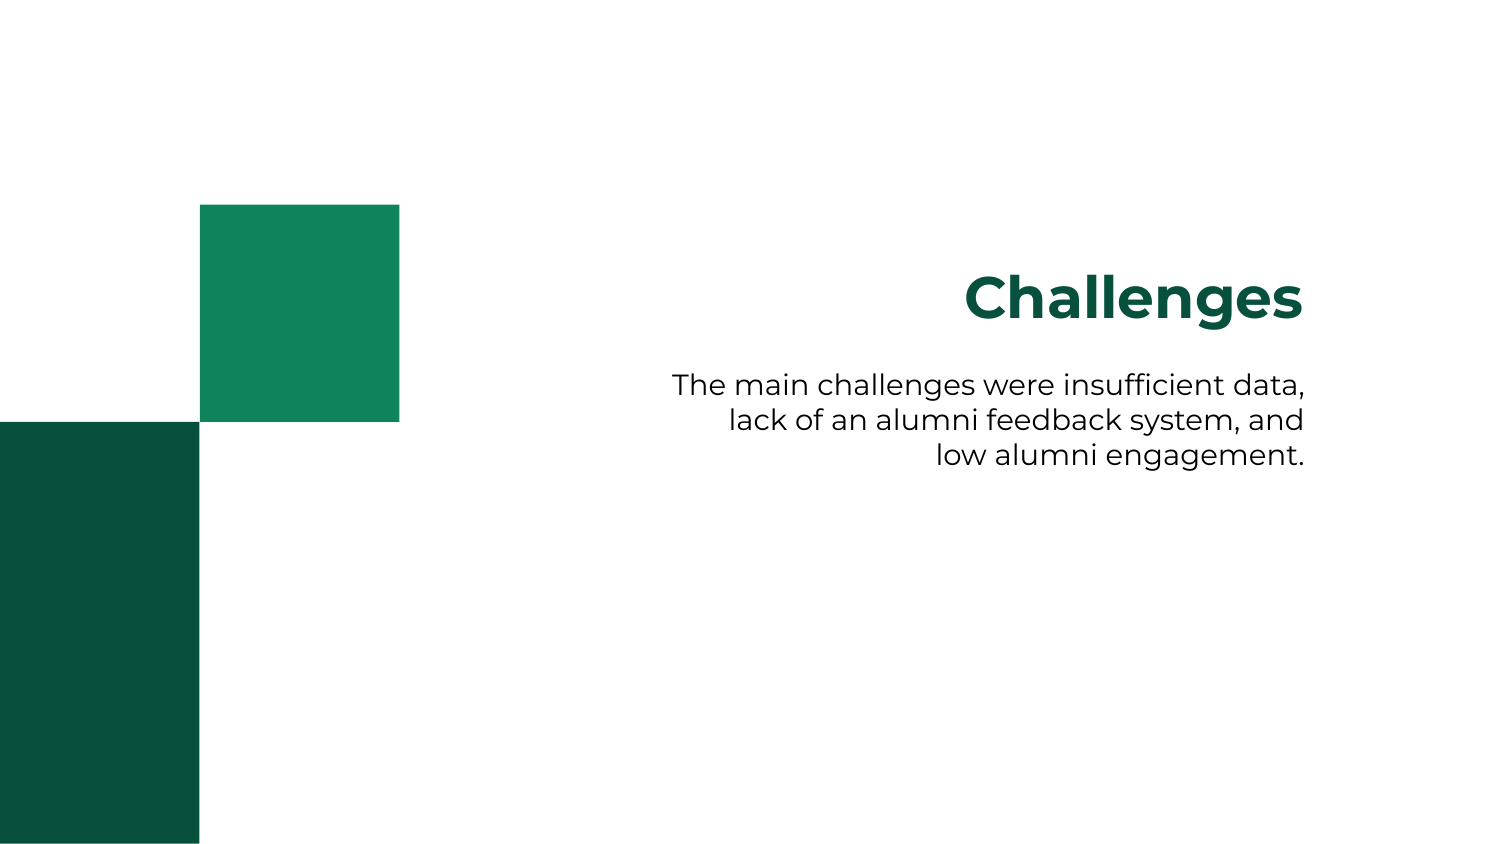

# Challenges
The main challenges were insufficient data, lack of an alumni feedback system, and low alumni engagement.